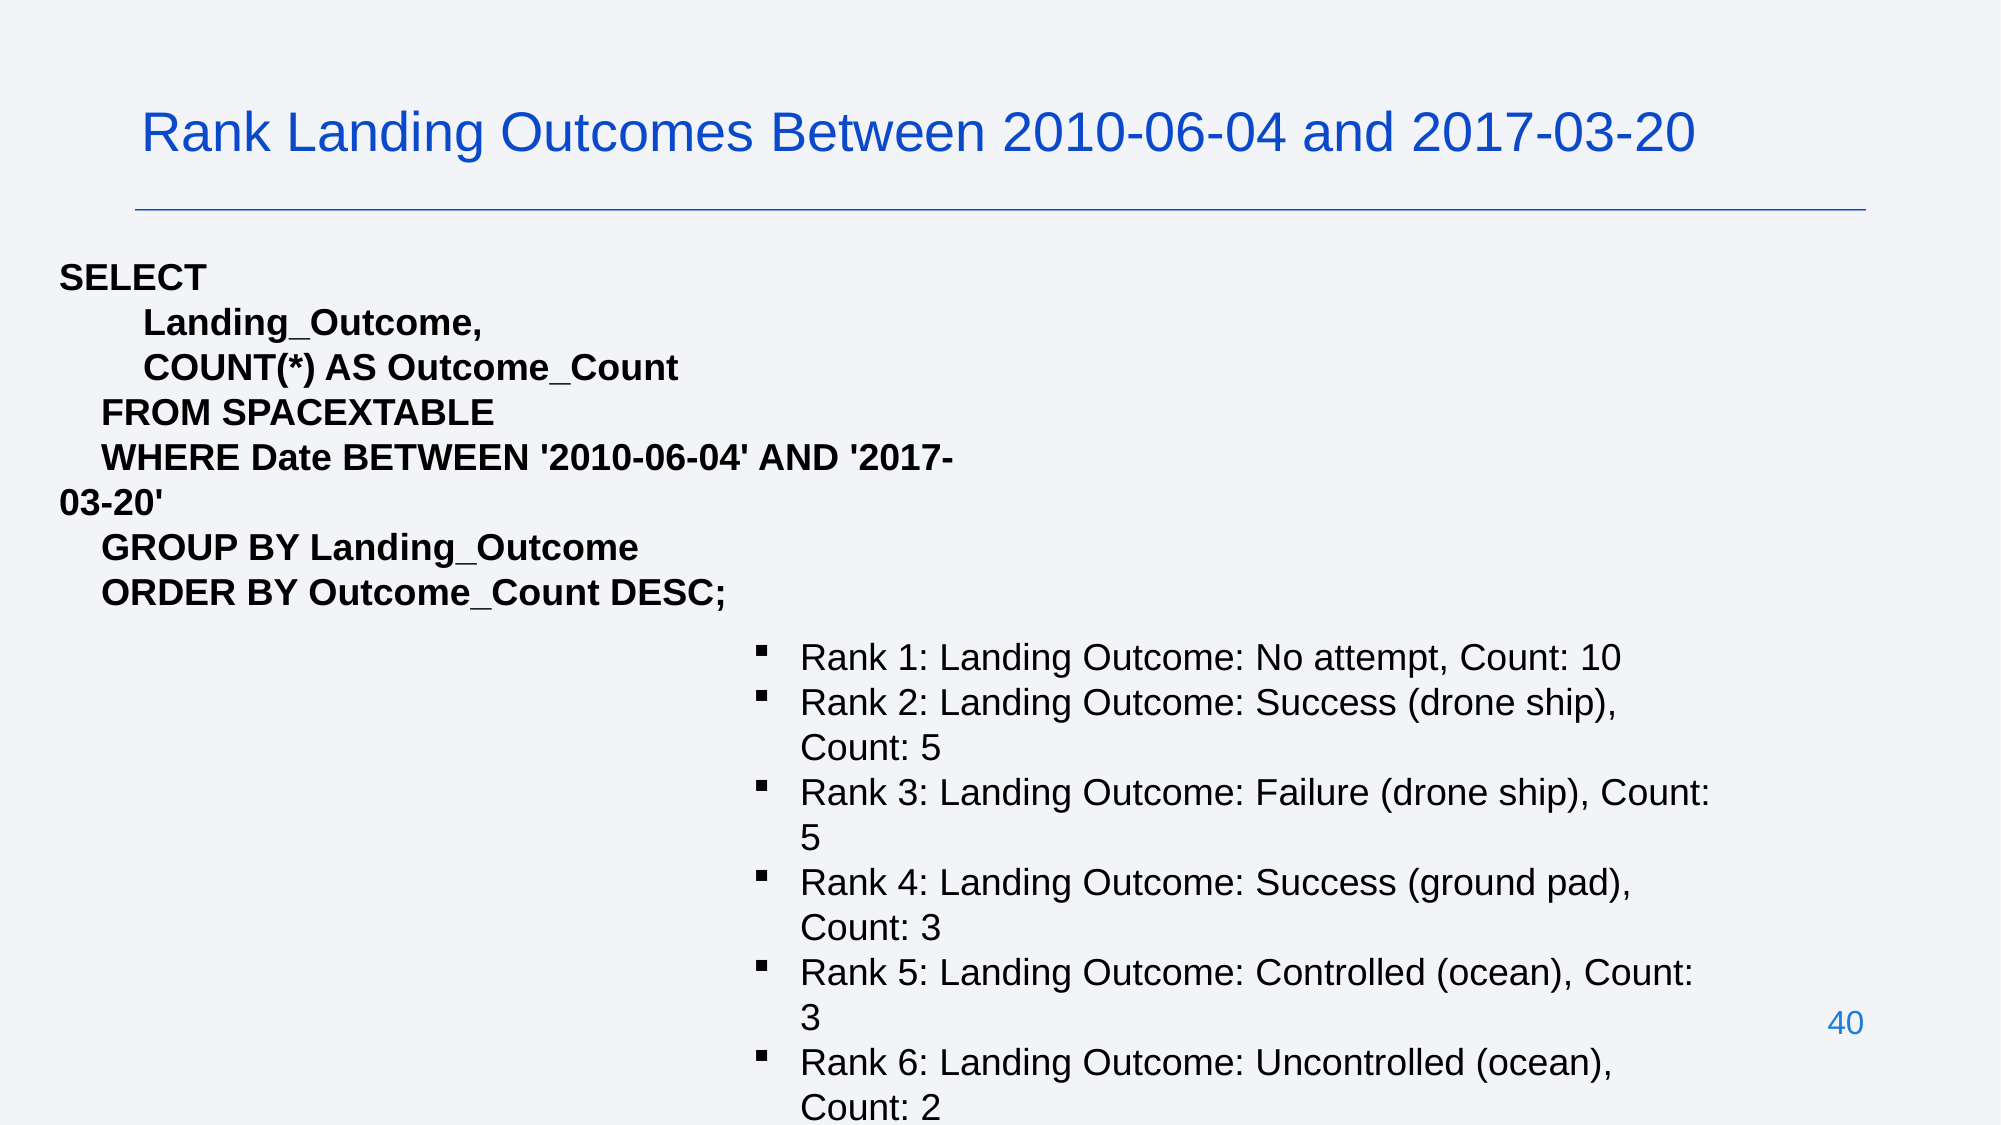

Rank Landing Outcomes Between 2010-06-04 and 2017-03-20
SELECT
        Landing_Outcome,
        COUNT(*) AS Outcome_Count
    FROM SPACEXTABLE
    WHERE Date BETWEEN '2010-06-04' AND '2017-03-20'
    GROUP BY Landing_Outcome
    ORDER BY Outcome_Count DESC;
Rank 1: Landing Outcome: No attempt, Count: 10
Rank 2: Landing Outcome: Success (drone ship), Count: 5
Rank 3: Landing Outcome: Failure (drone ship), Count: 5
Rank 4: Landing Outcome: Success (ground pad), Count: 3
Rank 5: Landing Outcome: Controlled (ocean), Count: 3
Rank 6: Landing Outcome: Uncontrolled (ocean), Count: 2
Rank 7: Landing Outcome: Failure (parachute), Count: 2
Rank 8: Landing Outcome: Precluded (drone ship), Count: 1
40